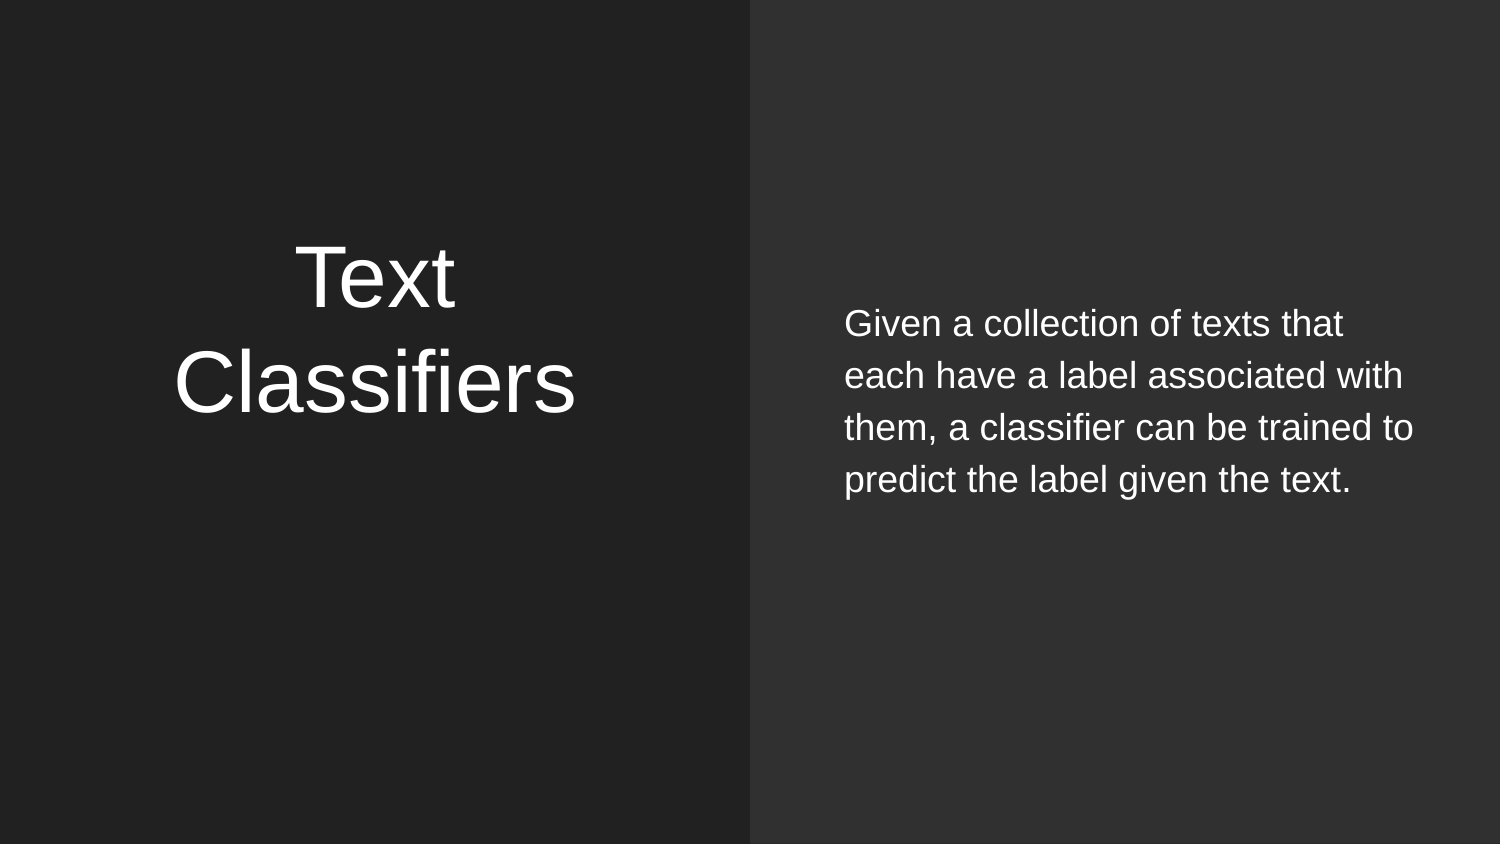

Given a collection of texts that each have a label associated with them, a classifier can be trained to predict the label given the text.

# Text Classifiers